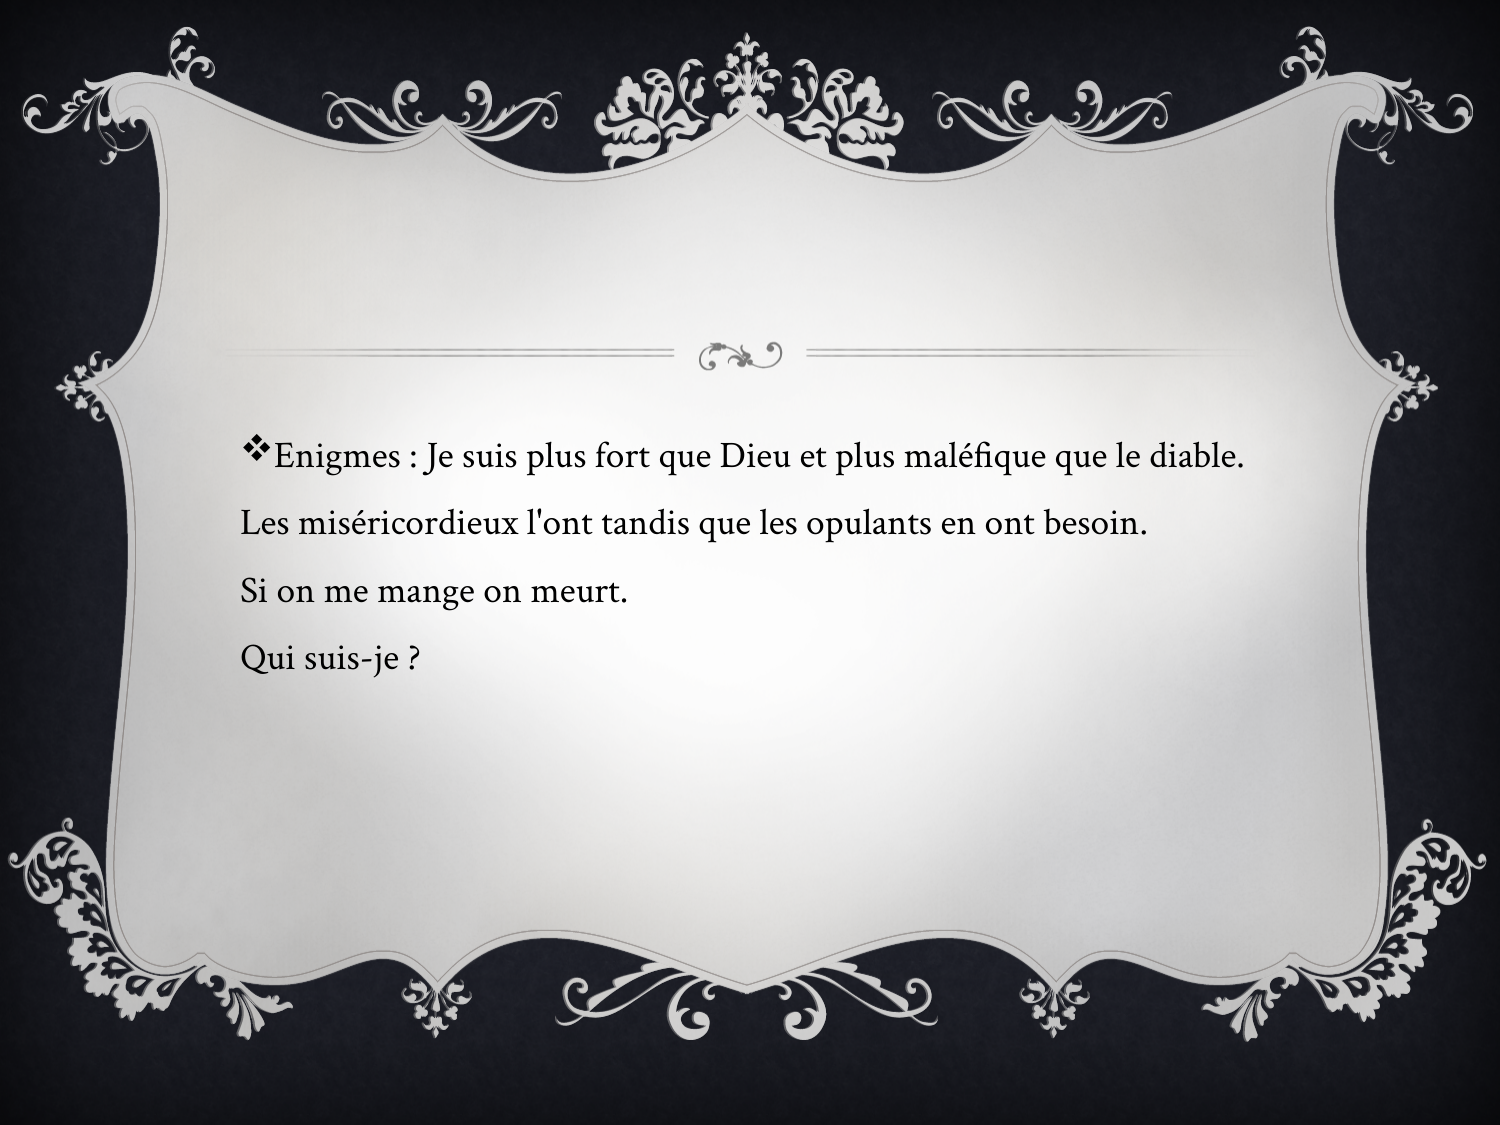

#
Enigmes : Je suis plus fort que Dieu et plus maléfique que le diable.
Les miséricordieux l'ont tandis que les opulants en ont besoin.
Si on me mange on meurt.
Qui suis-je ?